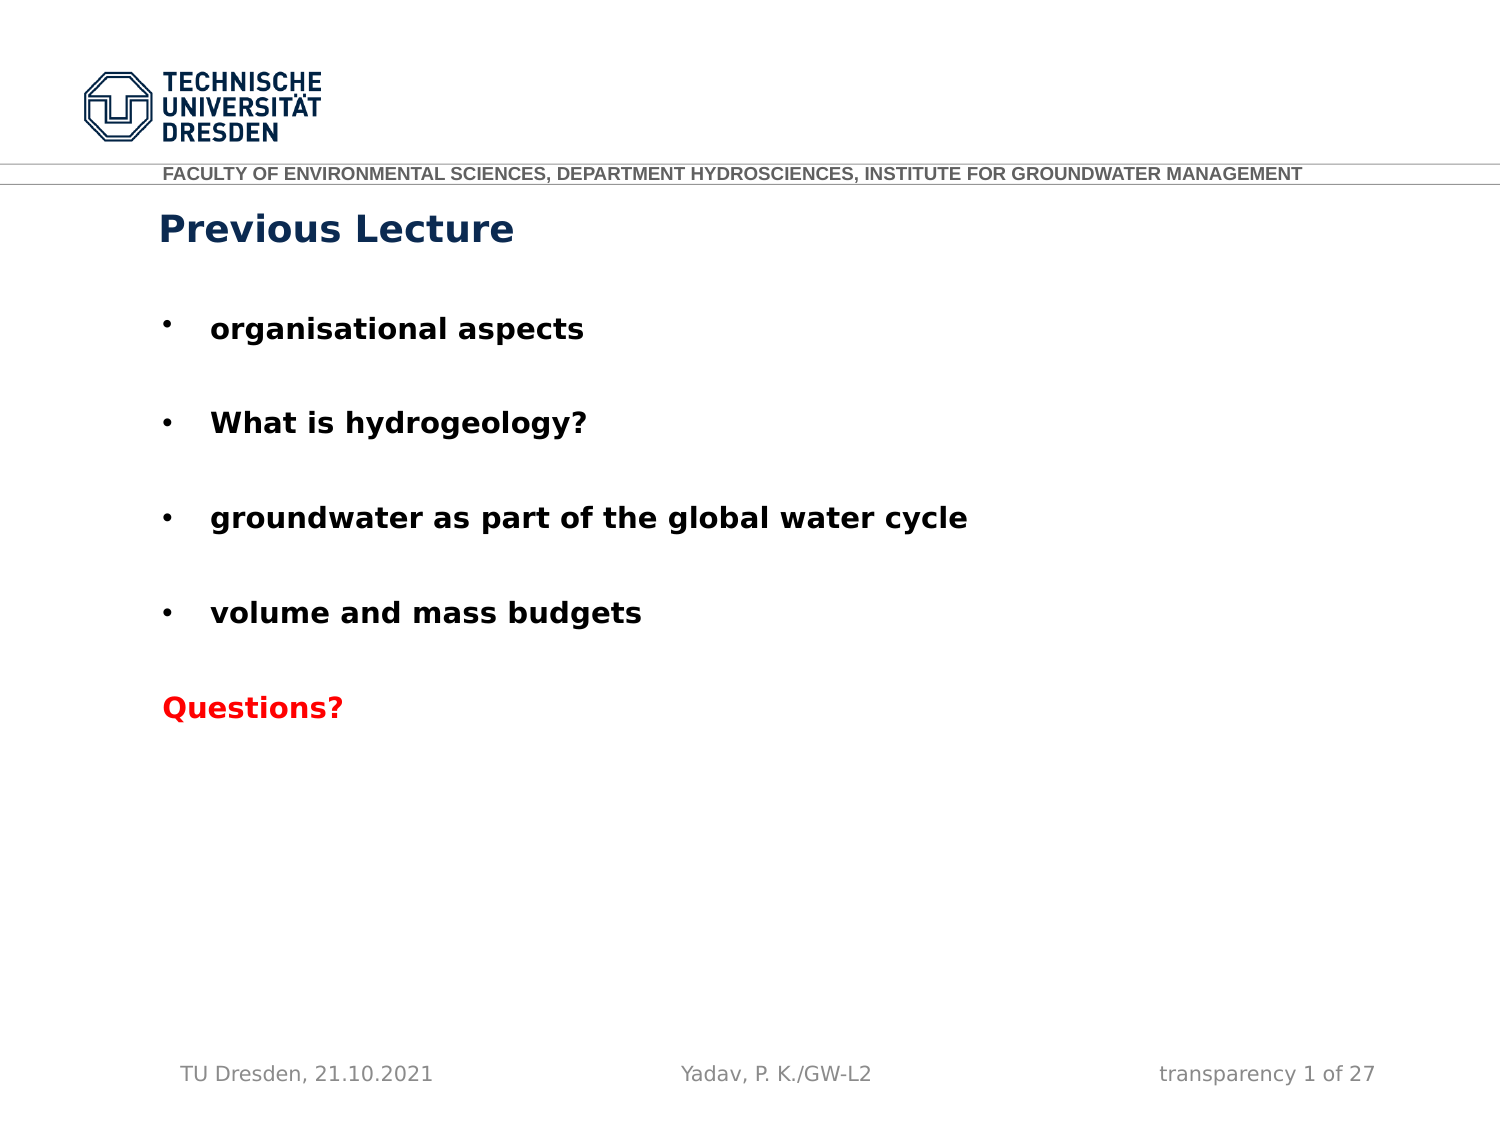

Previous Lecture
organisational aspects

What is hydrogeology?

groundwater as part of the global water cycle

volume and mass budgets

Questions?